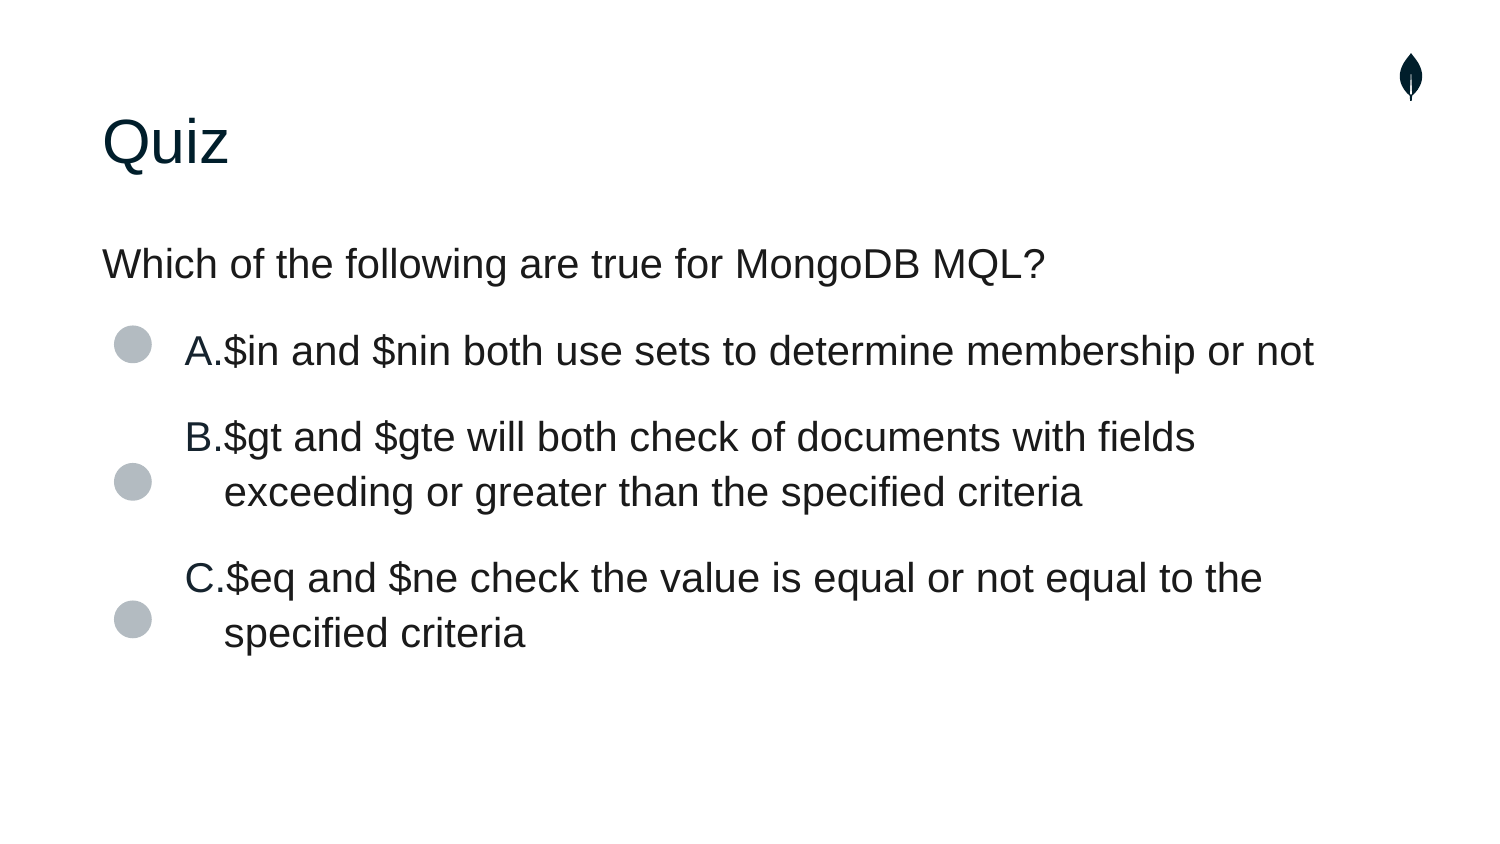

# Quiz
Which of the following are true for MongoDB MQL?
$in and $nin both use sets to determine membership or not
$gt and $gte will both check of documents with fields exceeding or greater than the specified criteria
$eq and $ne check the value is equal or not equal to the specified criteria